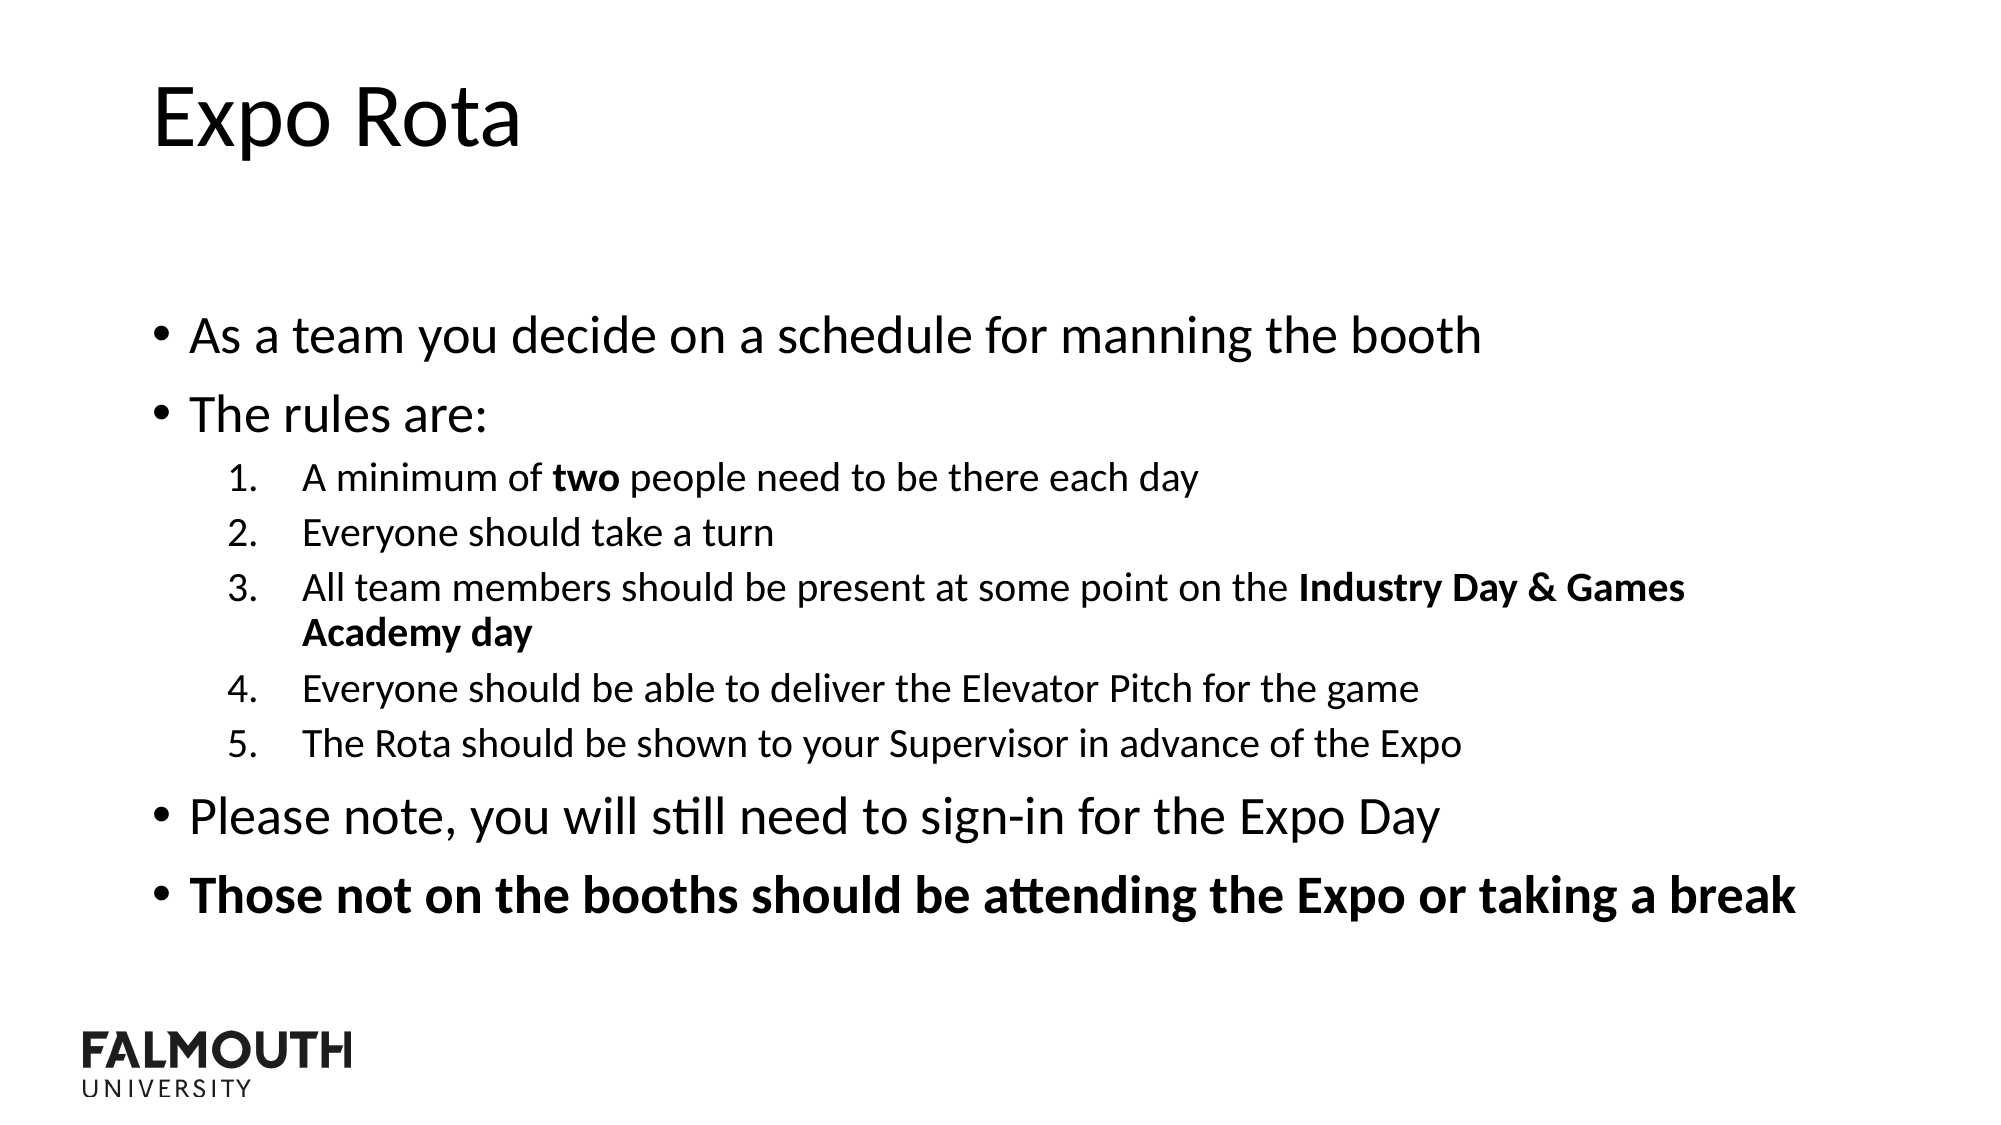

Expo Rota
As a team you decide on a schedule for manning the booth
The rules are:
A minimum of two people need to be there each day
Everyone should take a turn
All team members should be present at some point on the Industry Day & Games Academy day
Everyone should be able to deliver the Elevator Pitch for the game
The Rota should be shown to your Supervisor in advance of the Expo
Please note, you will still need to sign-in for the Expo Day
Those not on the booths should be attending the Expo or taking a break